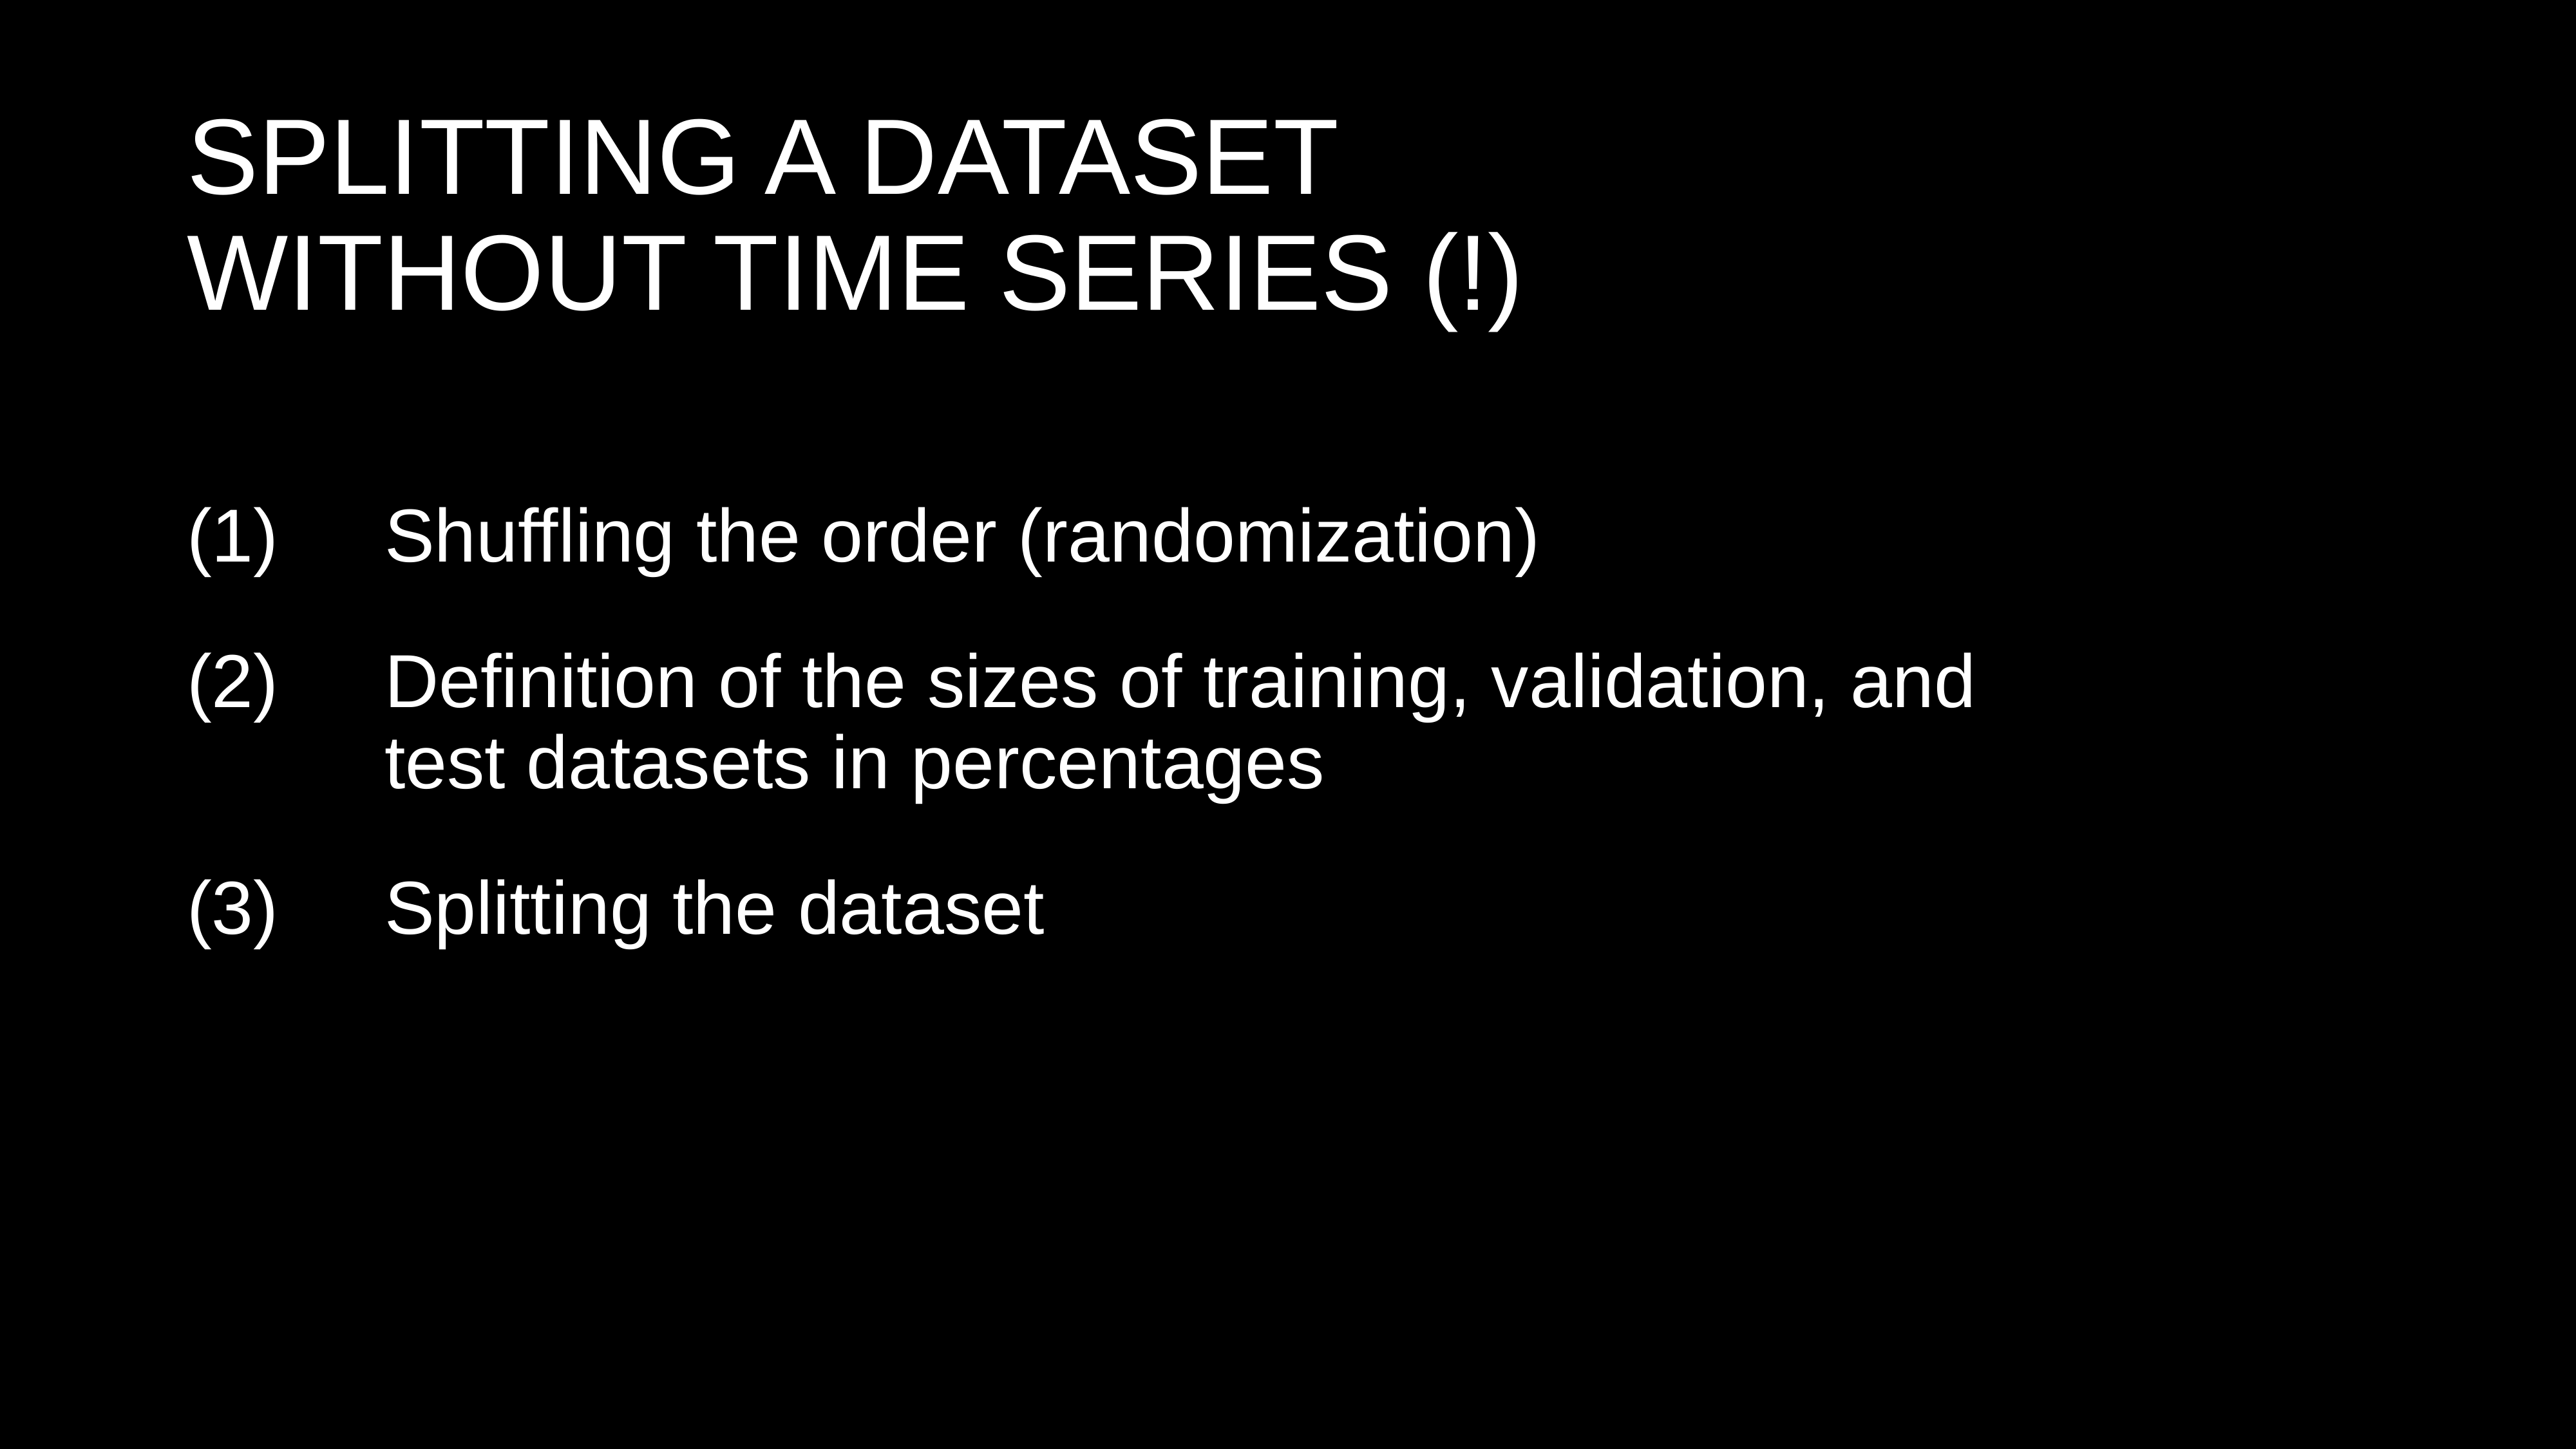

# Splitting a dataset without time series (!)
Shuffling the order (randomization)
Definition of the sizes of training, validation, and test datasets in percentages
Splitting the dataset